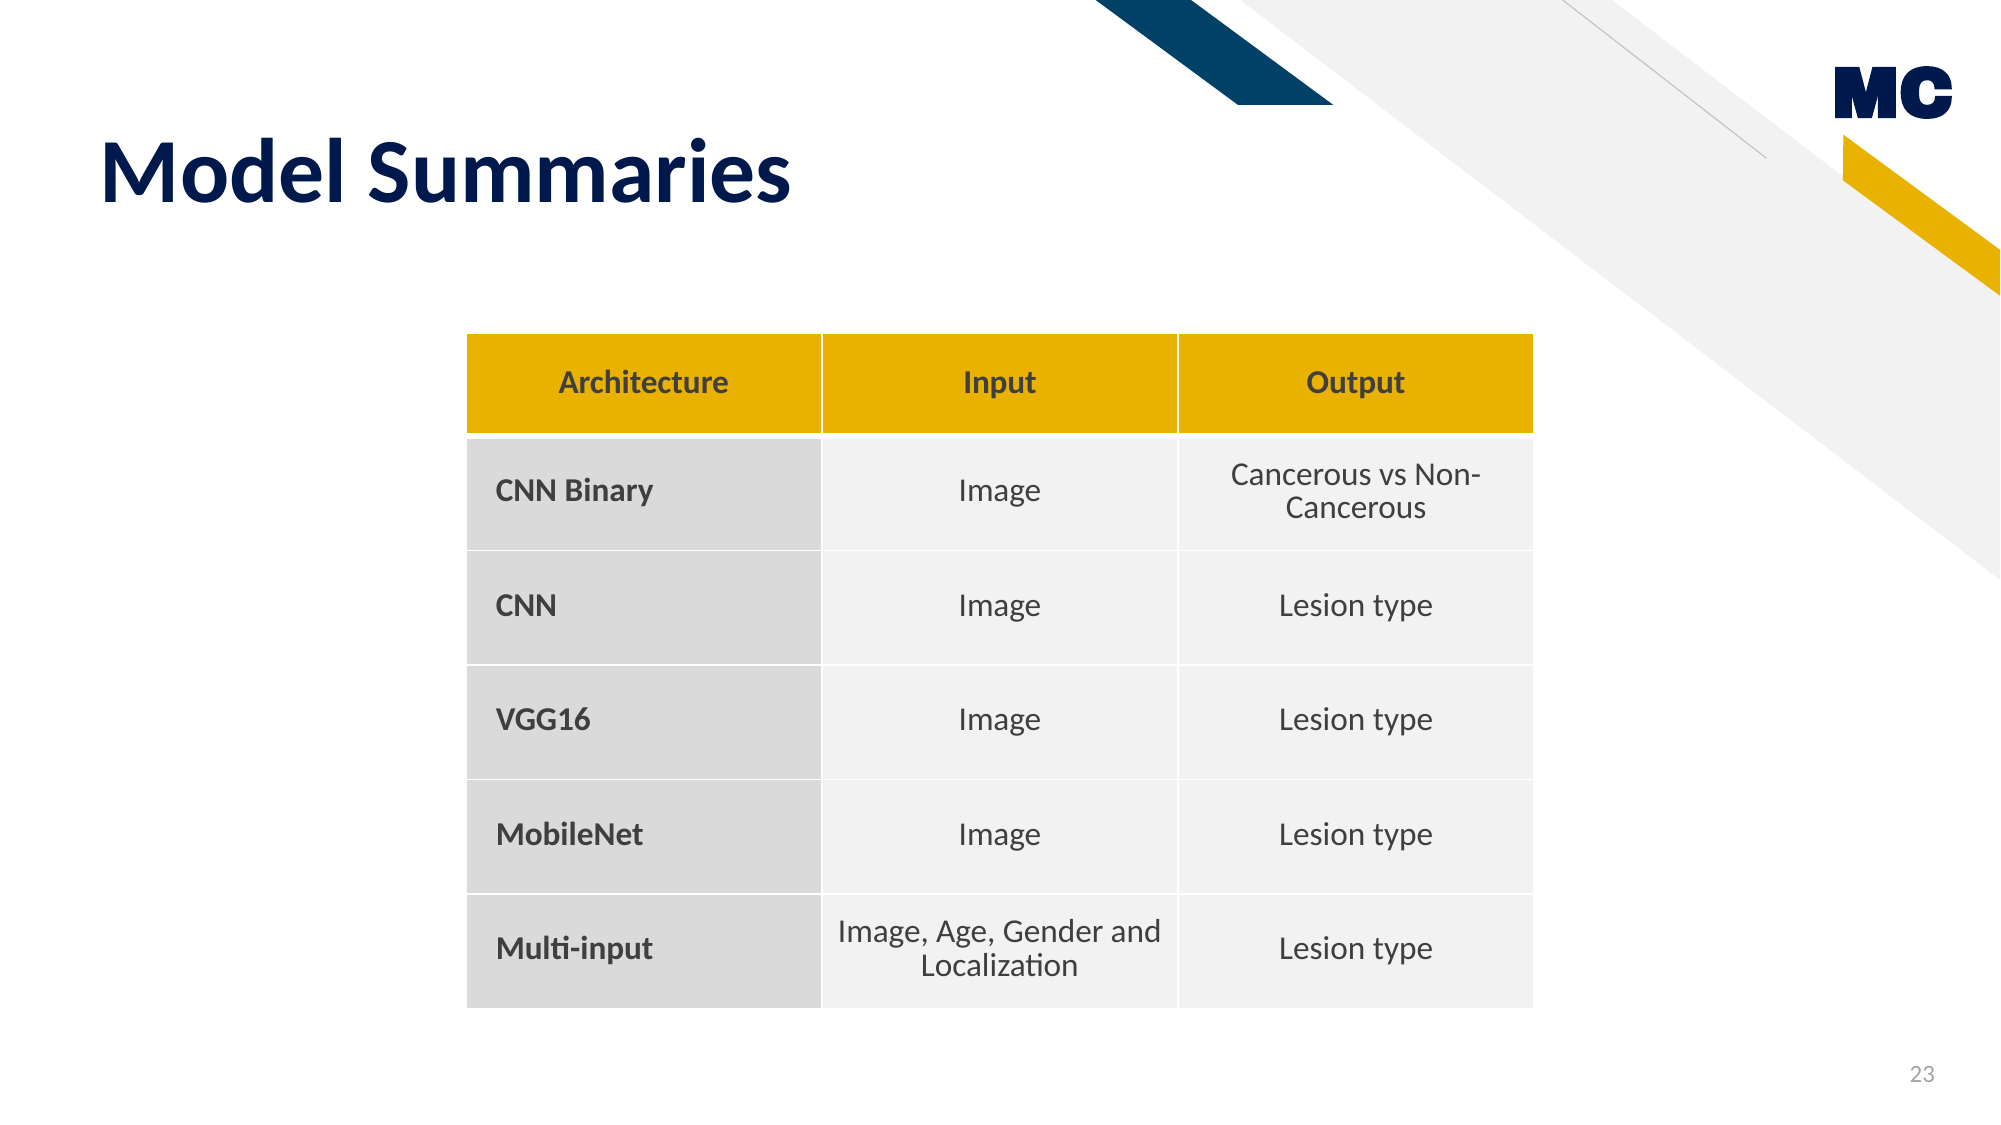

# Model Summaries
| Architecture | Input | Output |
| --- | --- | --- |
| CNN Binary | Image | Cancerous vs Non-Cancerous |
| CNN | Image | Lesion type |
| VGG16 | Image | Lesion type |
| MobileNet | Image | Lesion type |
| Multi-input | Image, Age, Gender and Localization | Lesion type |
23